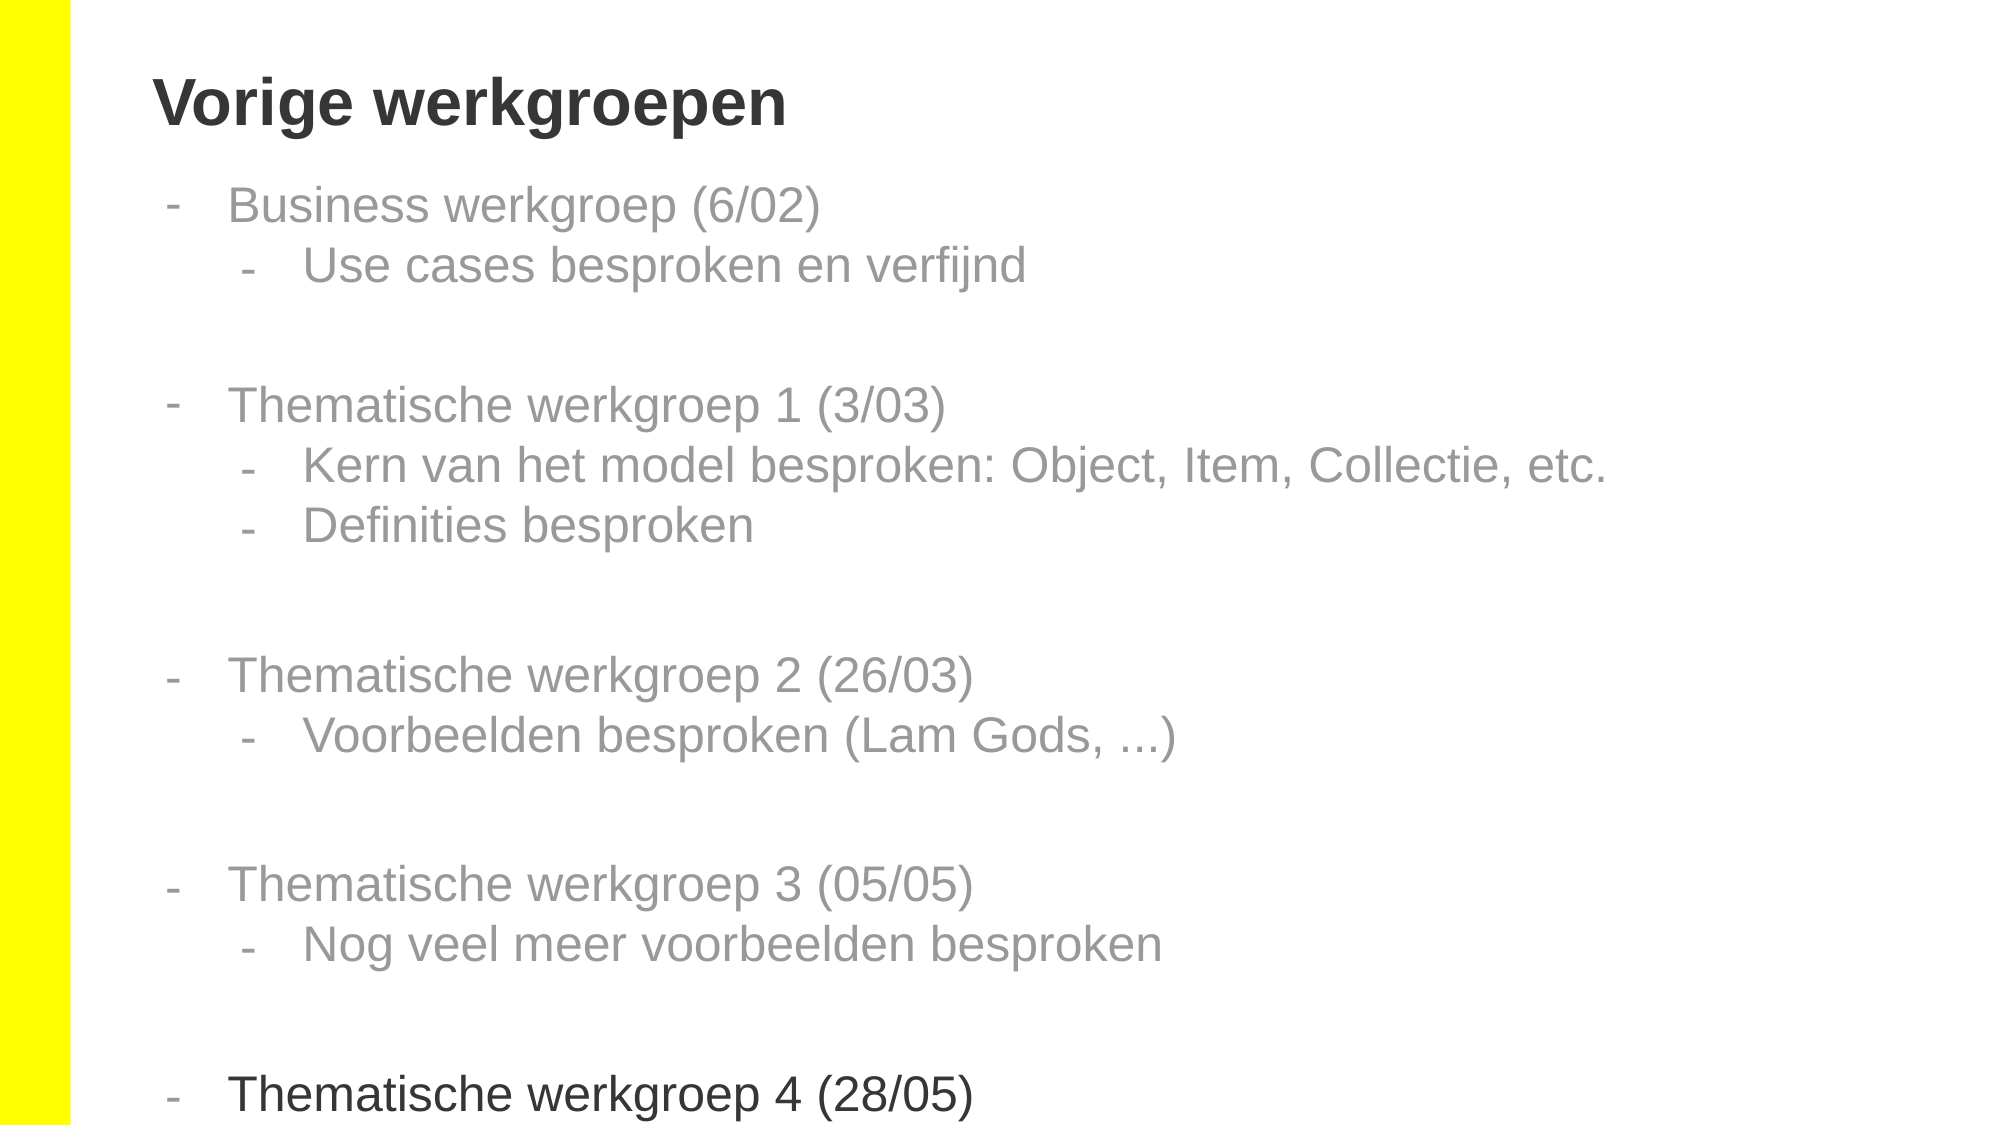

# Vorige werkgroepen
Business werkgroep (6/02)
Use cases besproken en verfijnd

Thematische werkgroep 1 (3/03)
Kern van het model besproken: Object, Item, Collectie, etc.
Definities besproken

Thematische werkgroep 2 (26/03)
Voorbeelden besproken (Lam Gods, ...)

Thematische werkgroep 3 (05/05)
Nog veel meer voorbeelden besproken

Thematische werkgroep 4 (28/05)
Events en ICE